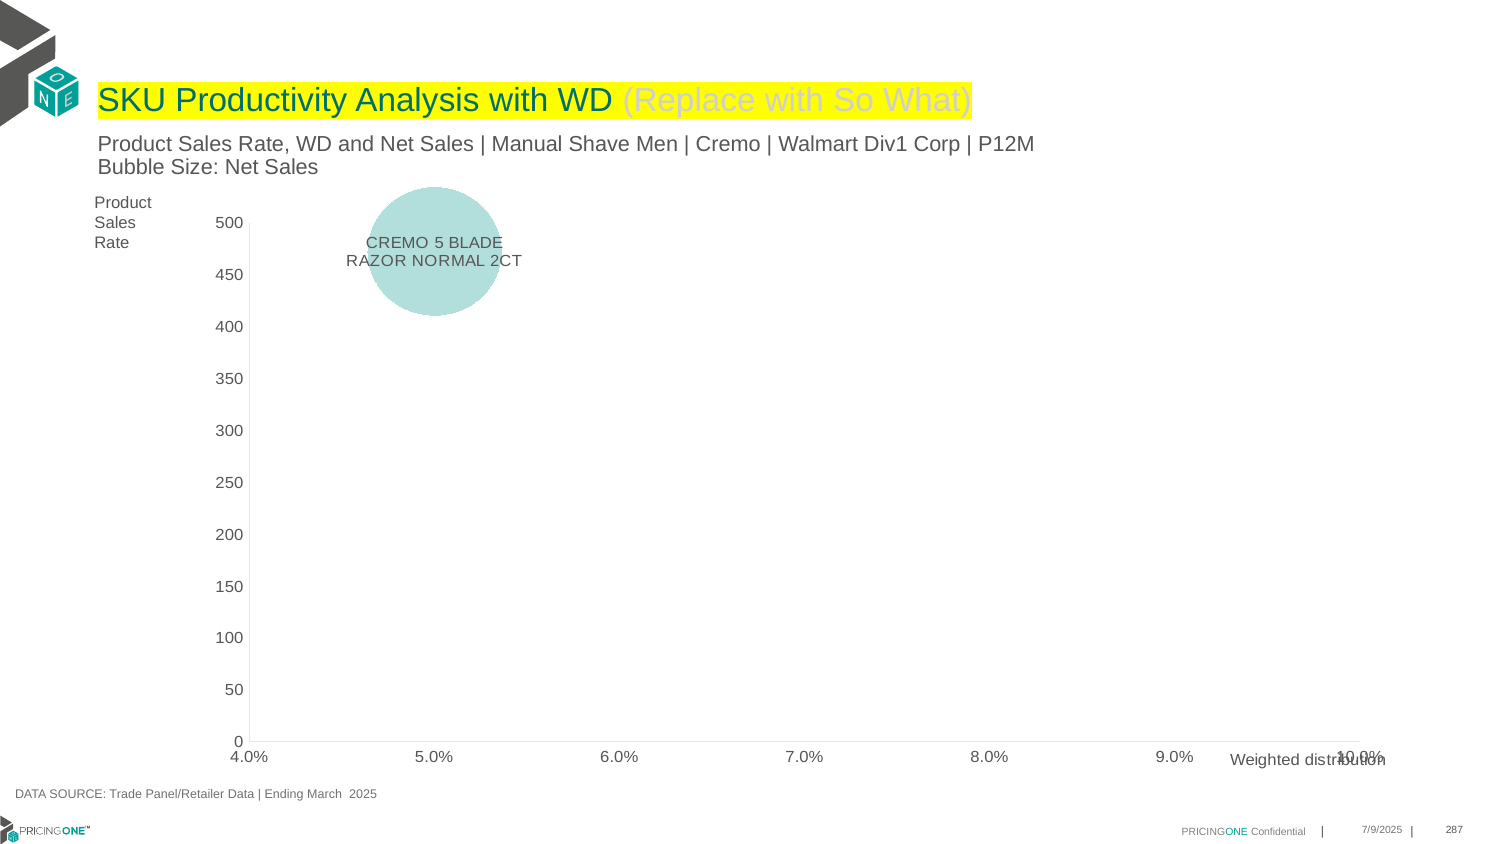

# SKU Productivity Analysis with WD (Replace with So What)
Product Sales Rate, WD and Net Sales | Manual Shave Men | Cremo | Walmart Div1 Corp | P12M
Bubble Size: Net Sales
Product Sales Rate

### Chart

| Category | Value RoS |
|---|---|
DATA SOURCE: Trade Panel/Retailer Data | Ending March  2025

7/9/2025
287